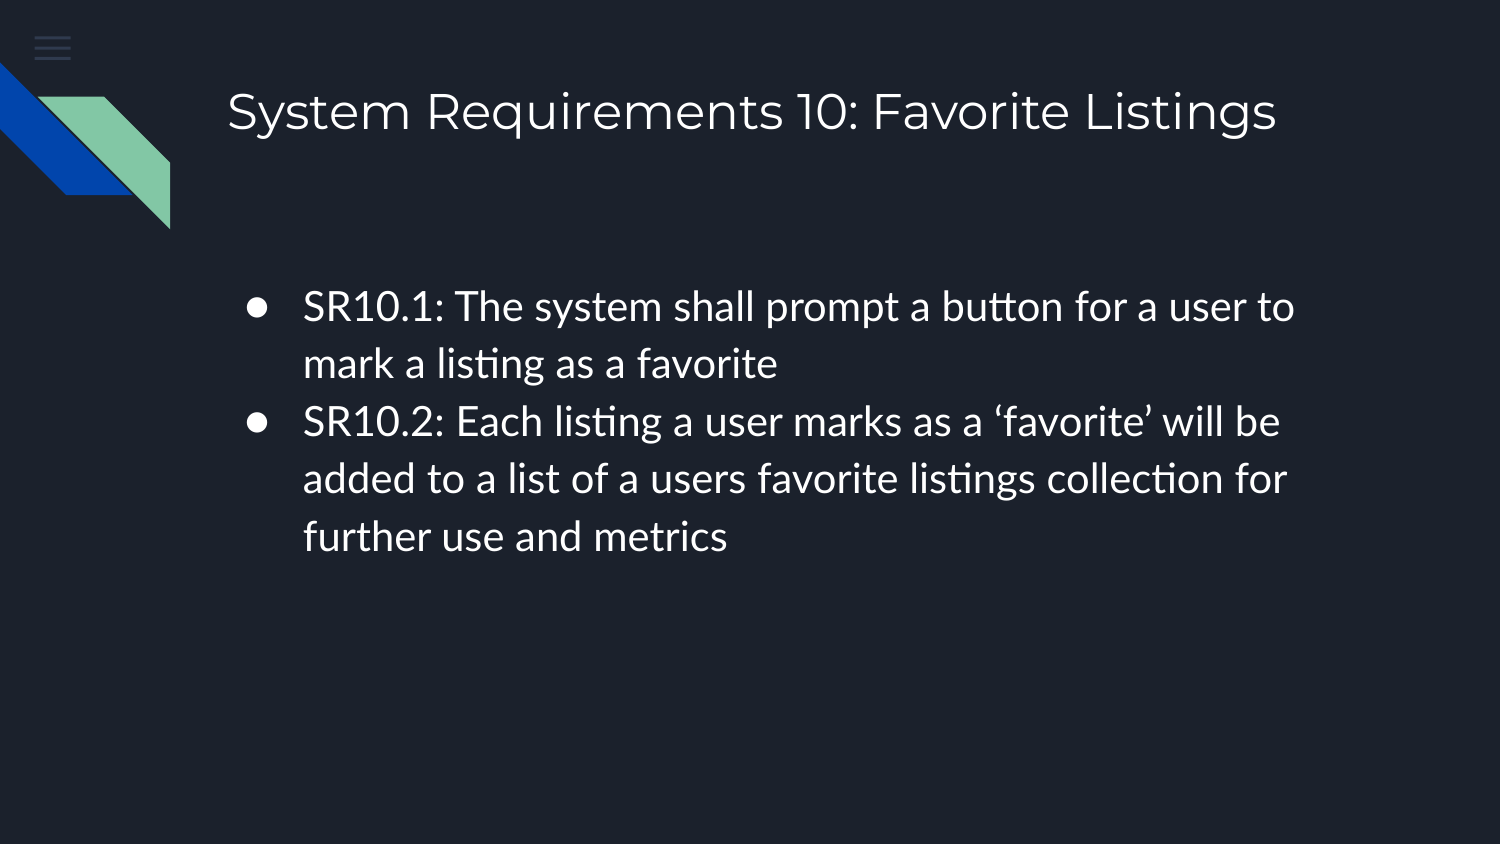

# System Requirements 10: Favorite Listings
SR10.1: The system shall prompt a button for a user to mark a listing as a favorite
SR10.2: Each listing a user marks as a ‘favorite’ will be added to a list of a users favorite listings collection for further use and metrics